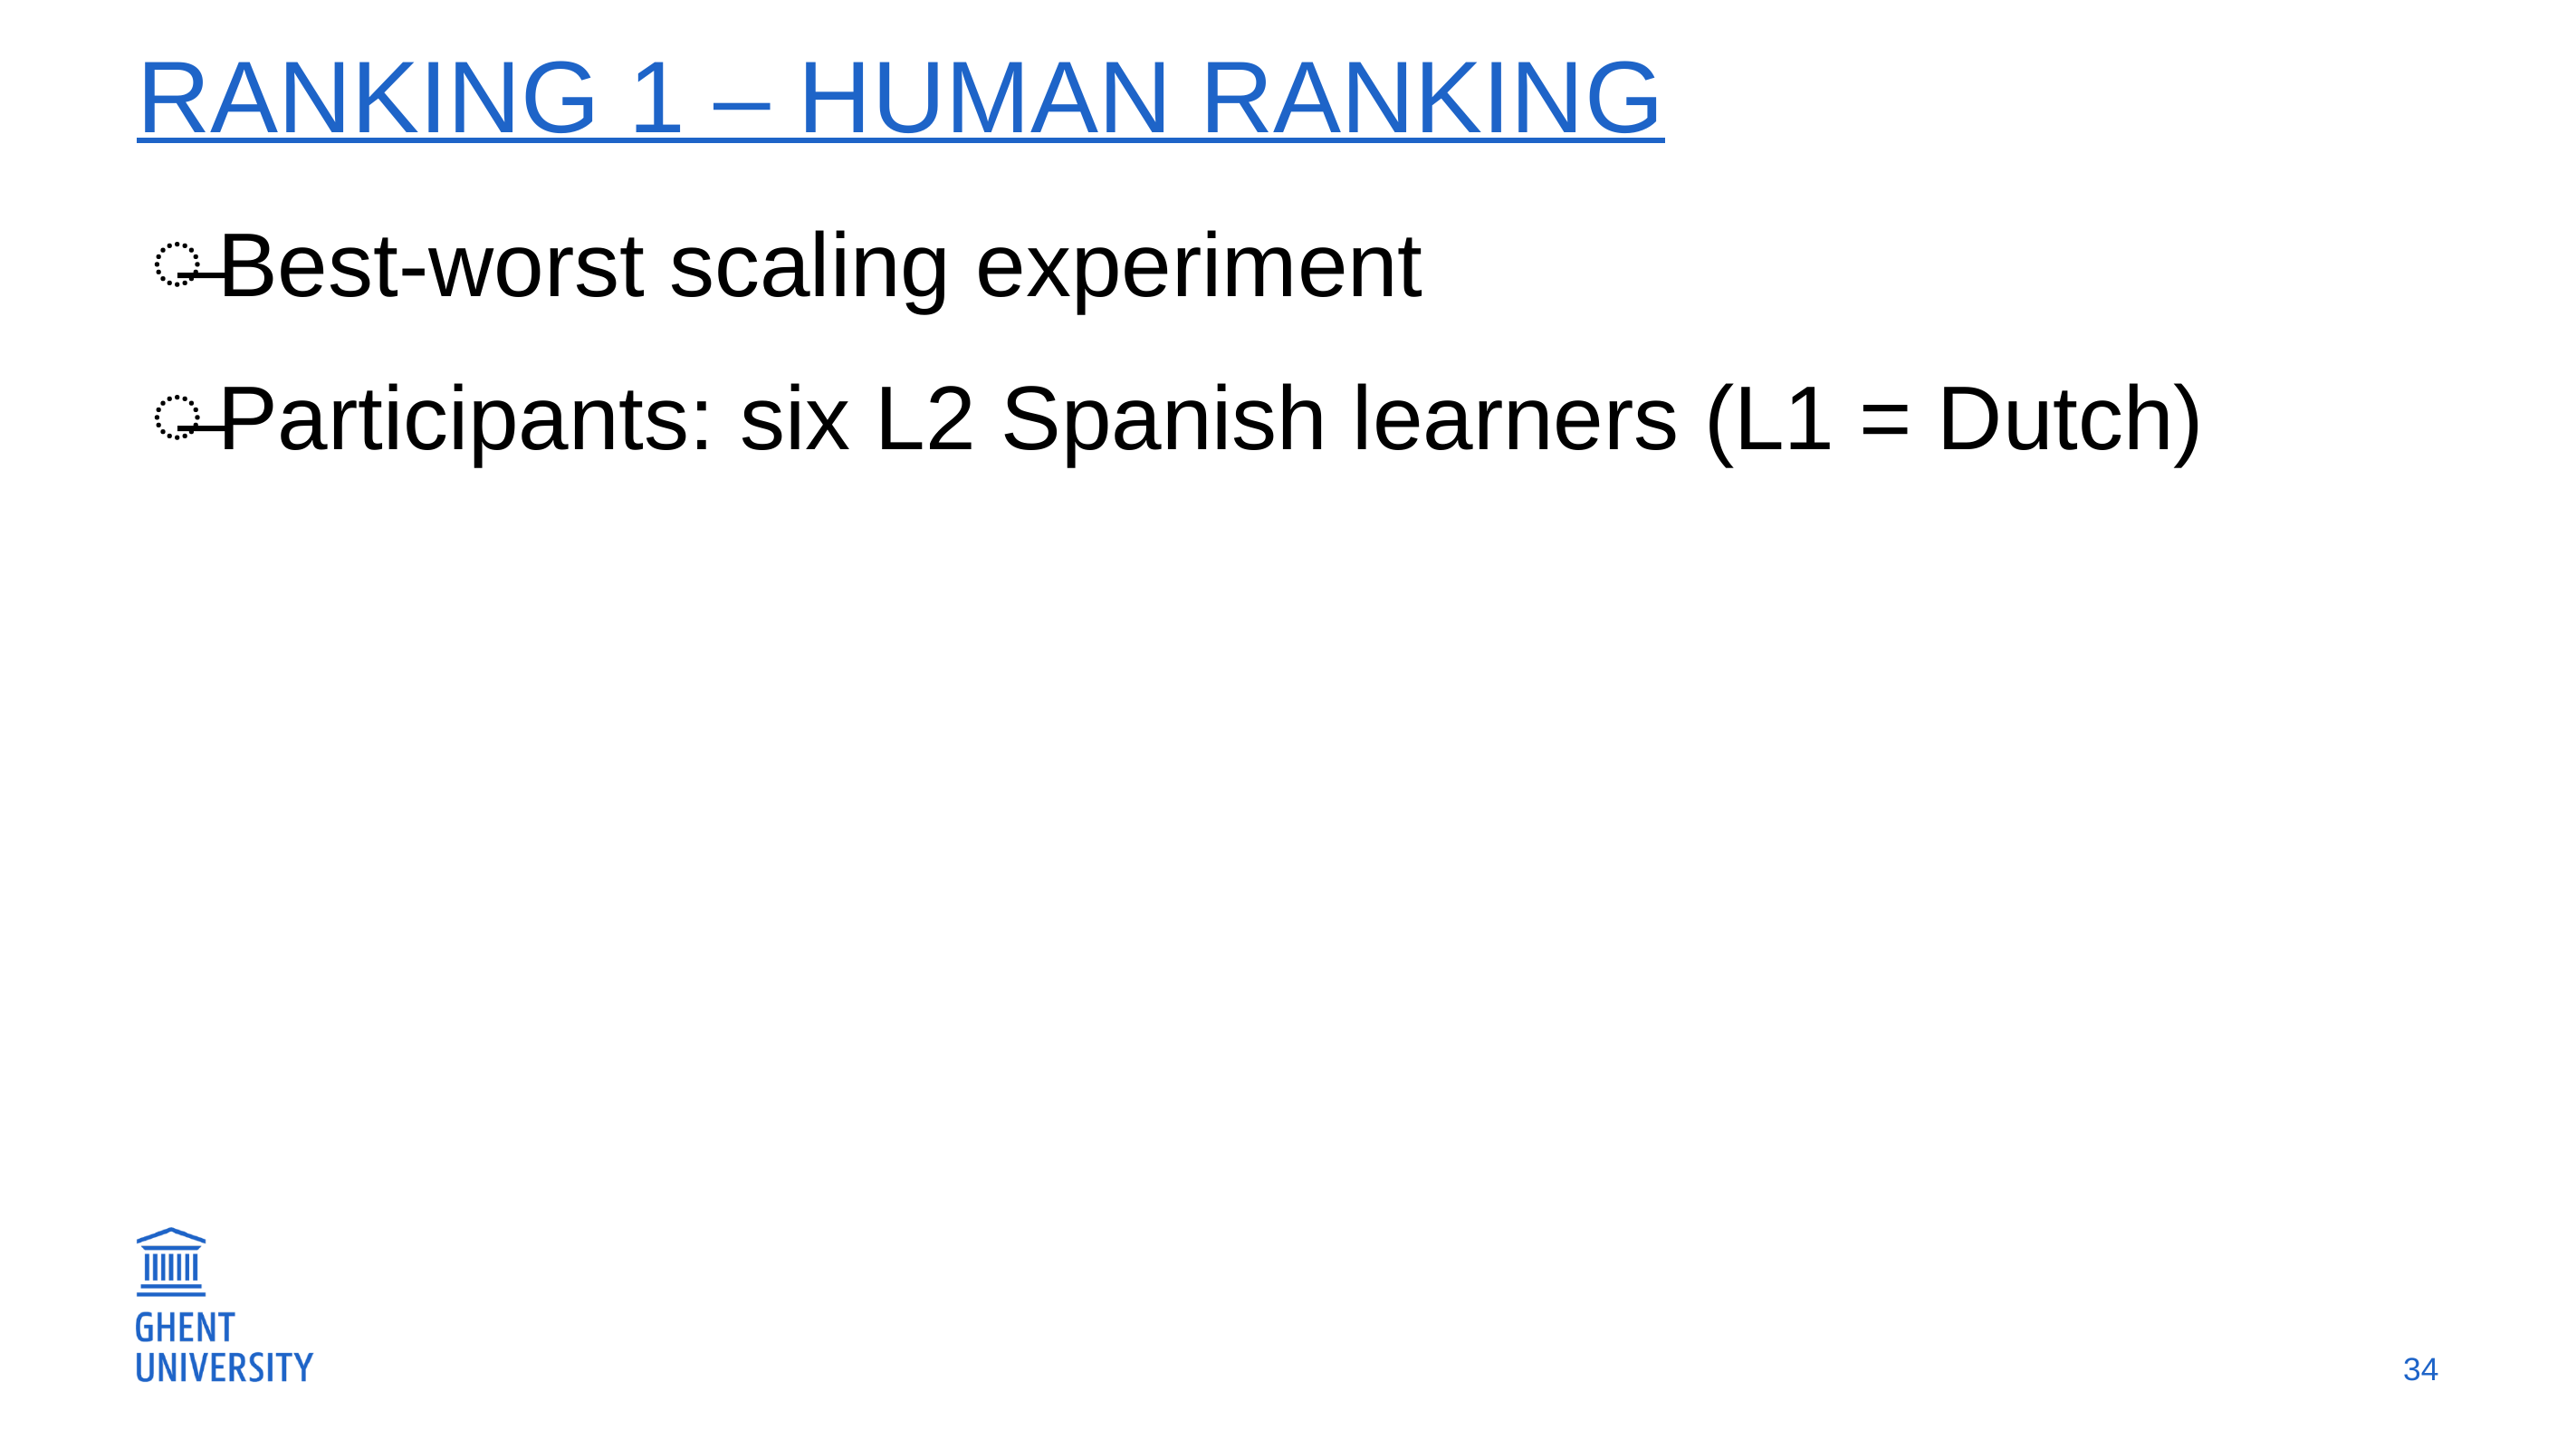

# Ranking 1 – Human ranking
Best-worst scaling experiment
Participants: six L2 Spanish learners (L1 = Dutch)
34